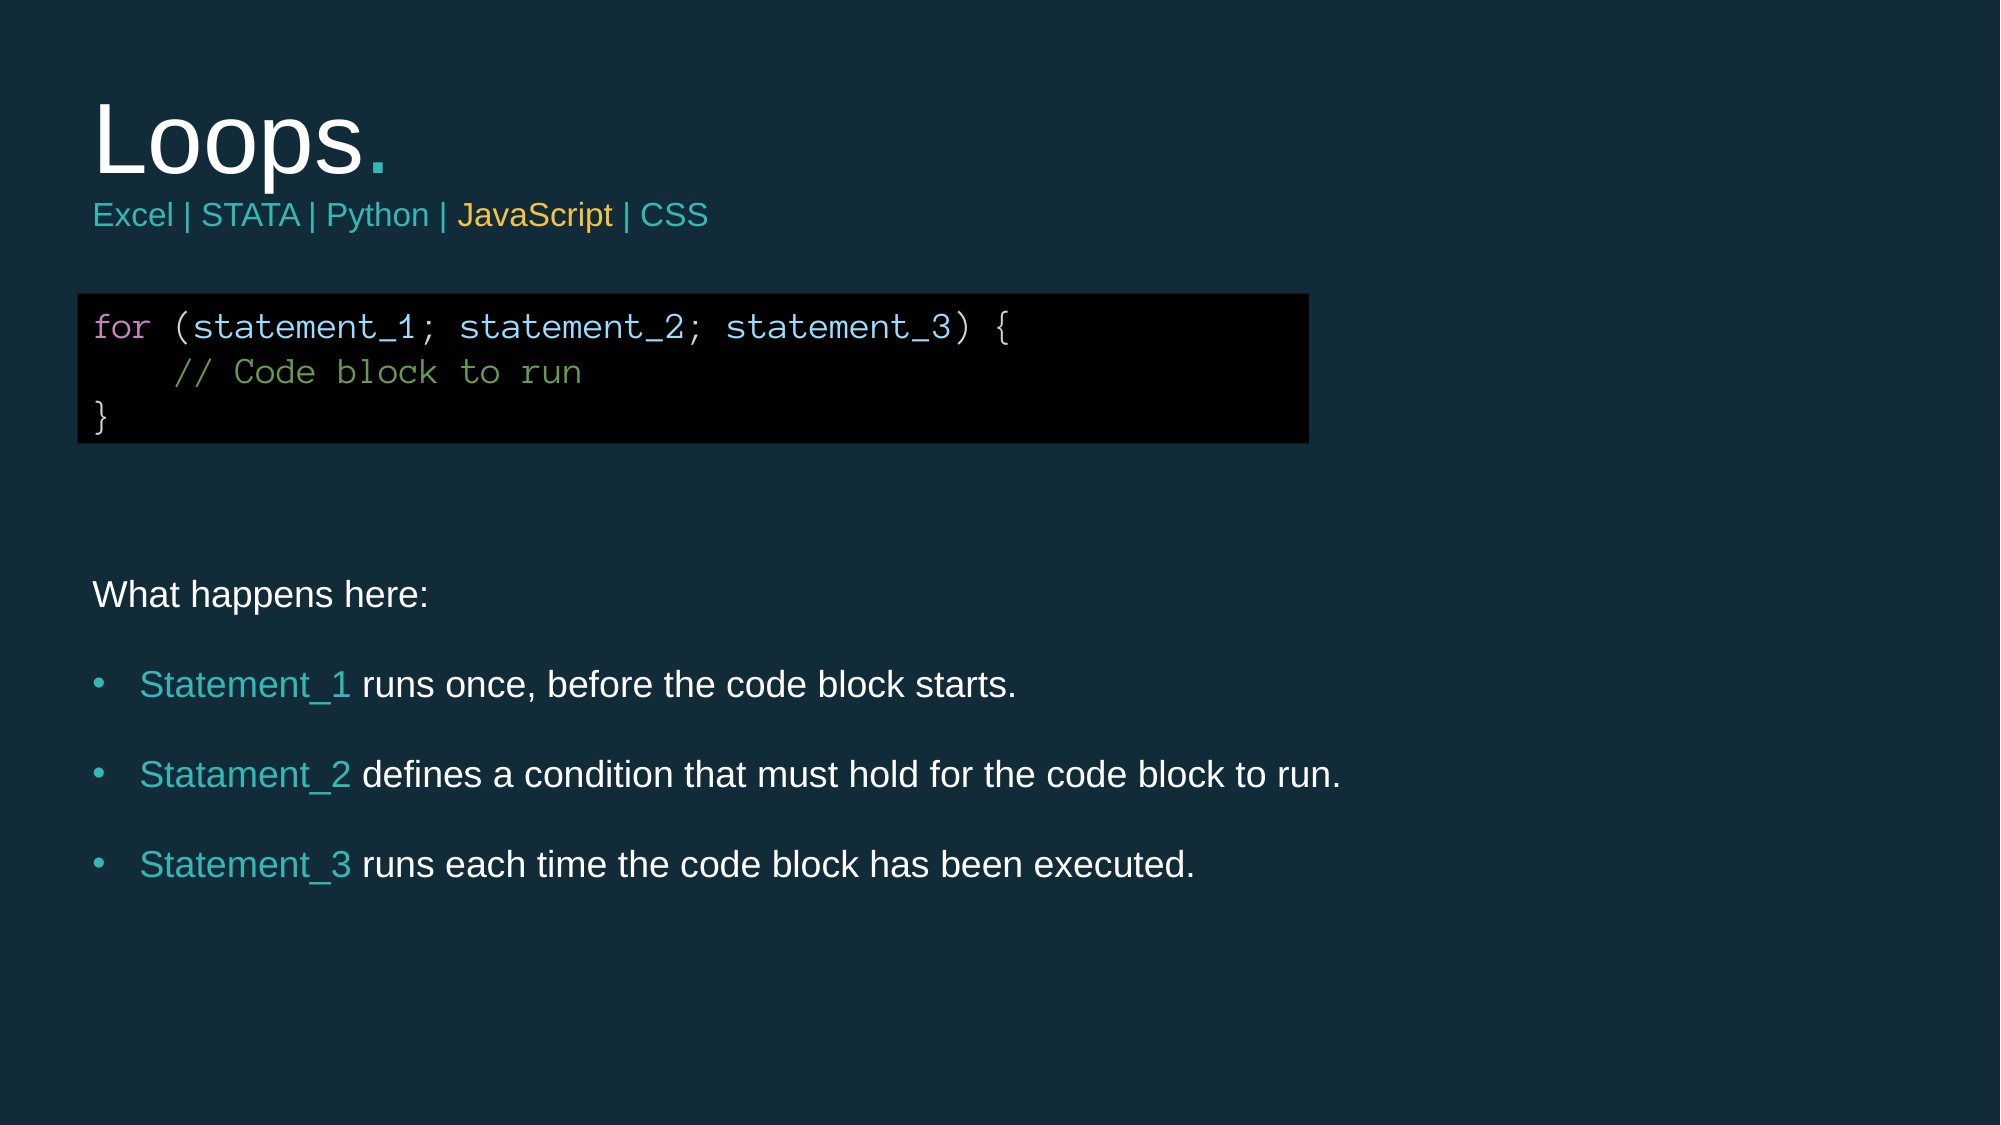

Loops.
Excel | STATA | Python | JavaScript | CSS

for (statement_1; statement_2; statement_3) {
    // Code block to run
}
What happens here:

Statement_1 runs once, before the code block starts.

Statament_2 defines a condition that must hold for the code block to run.

Statement_3 runs each time the code block has been executed.